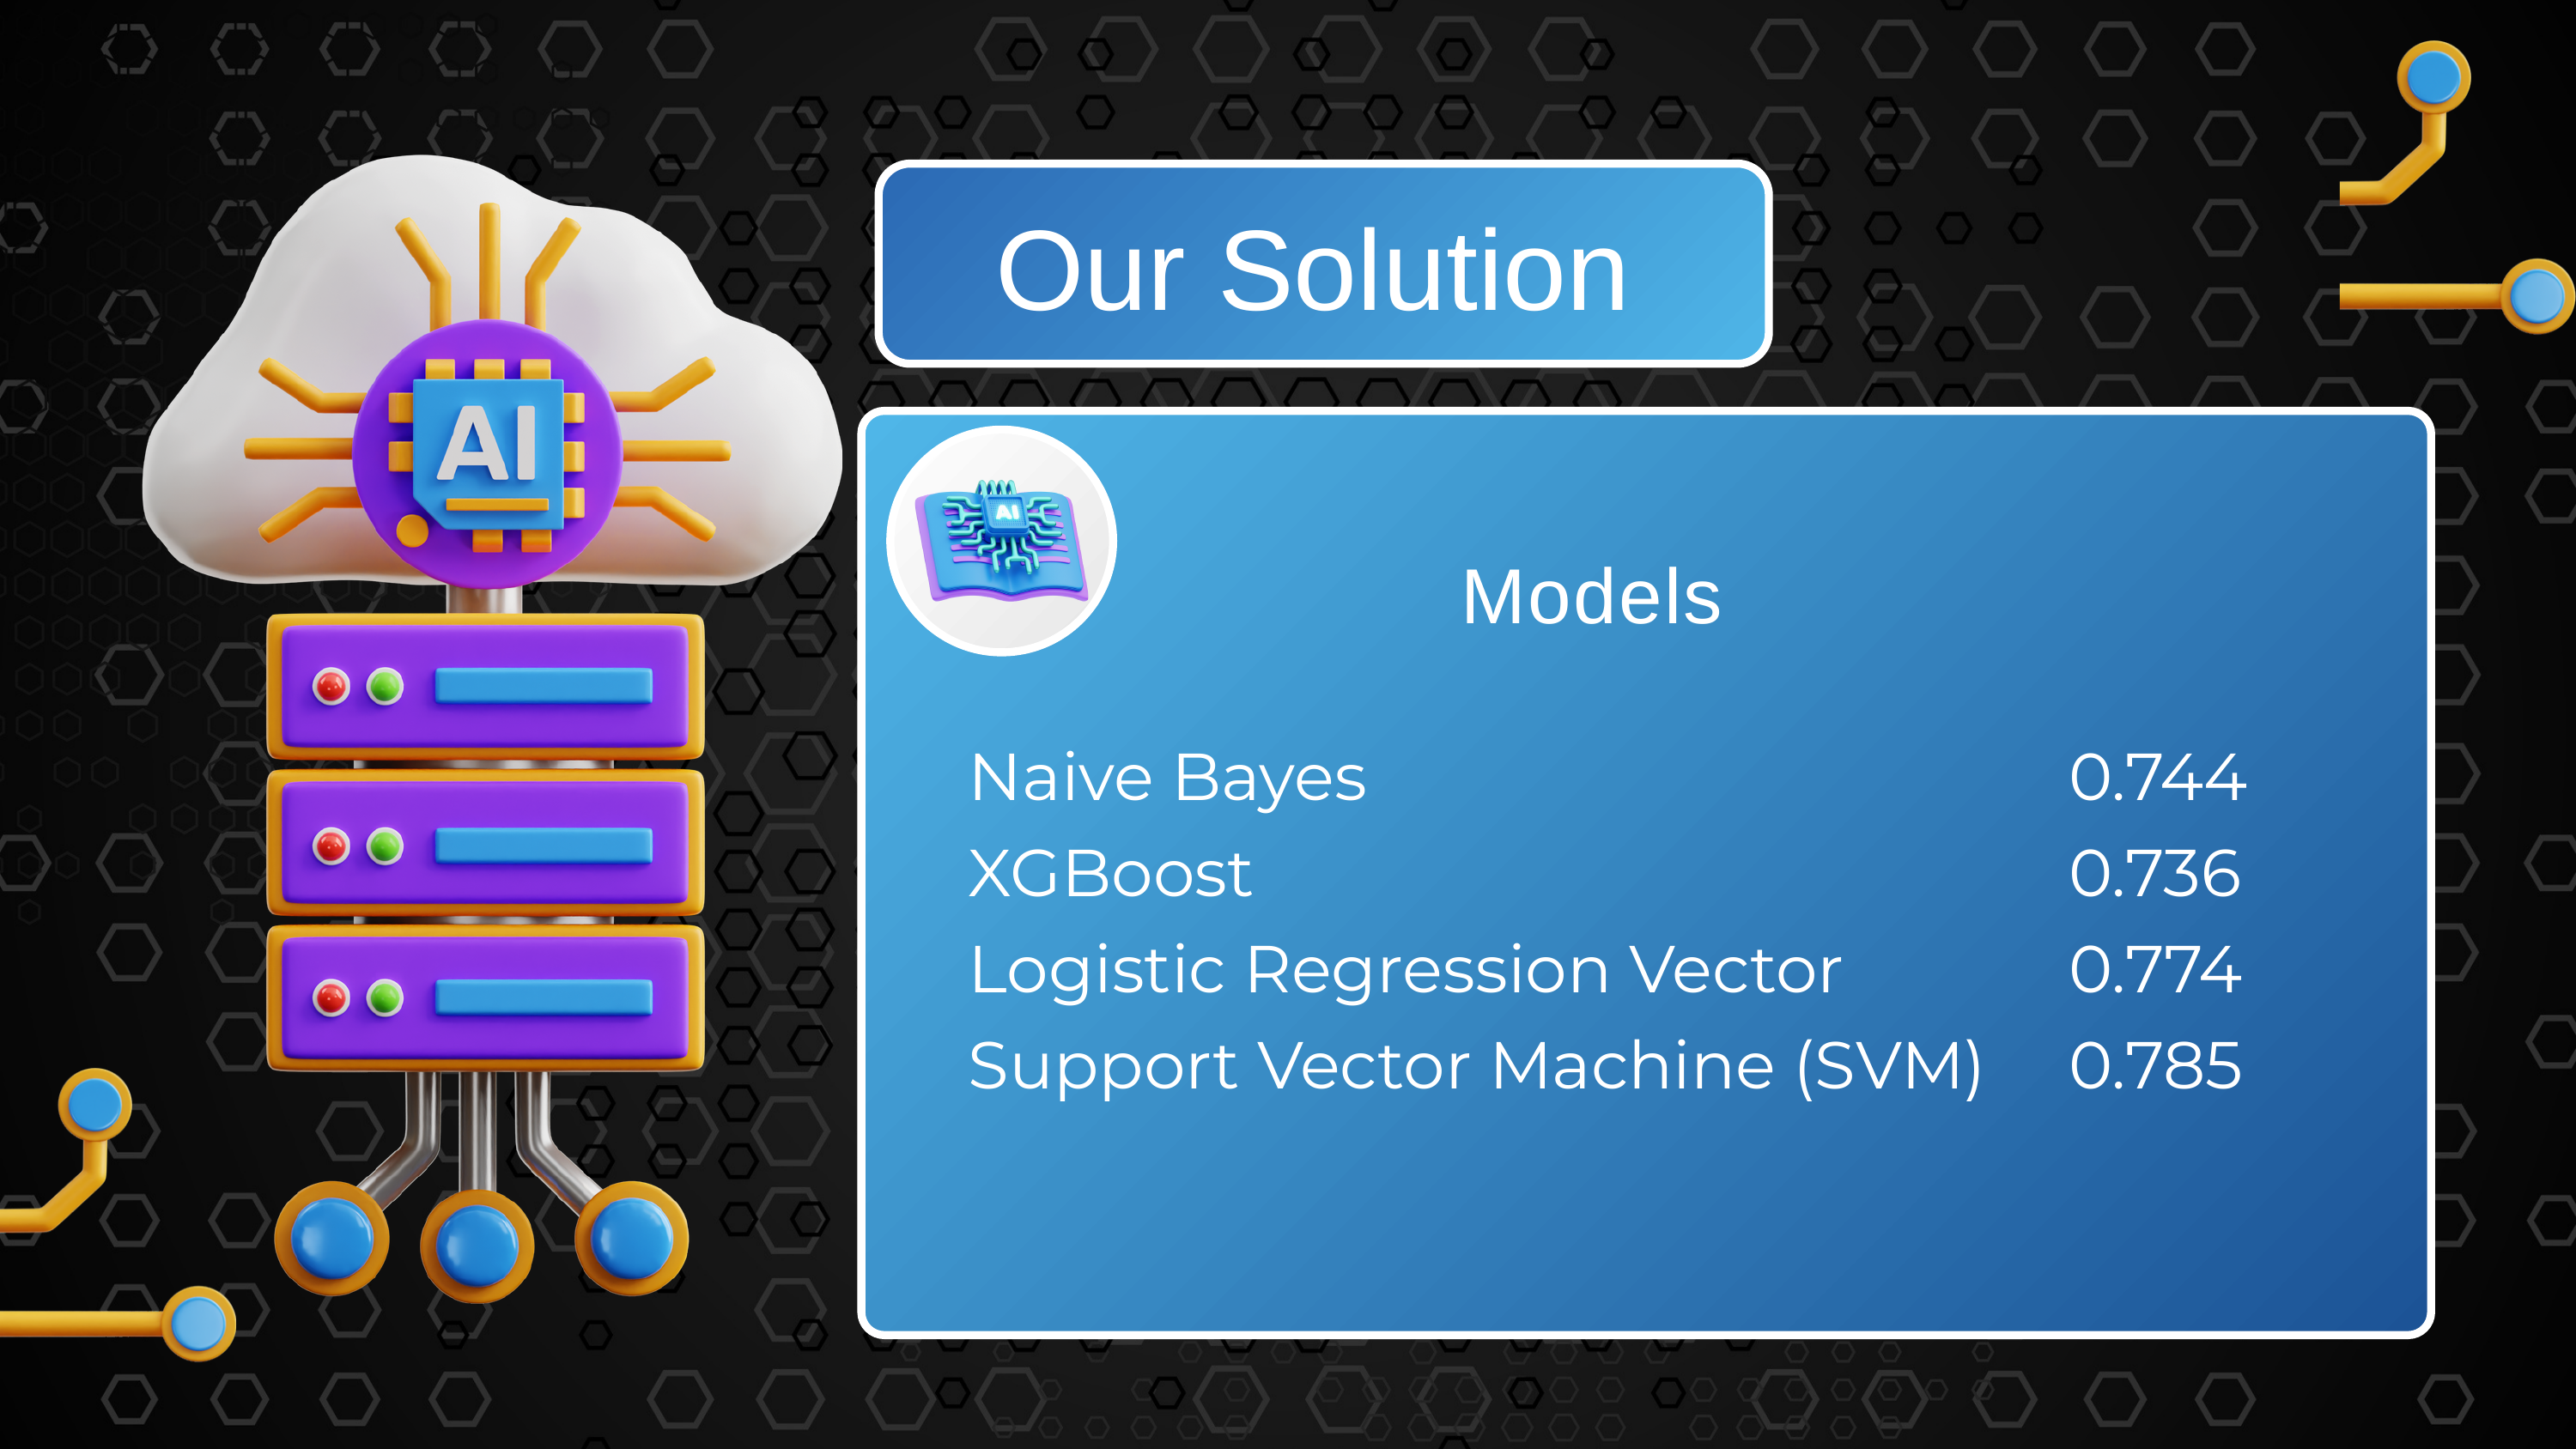

Our Solution

Models
Naive Bayes
XGBoost
Logistic Regression Vector Support Vector Machine (SVM)
0.744
0.736
0.774
0.785